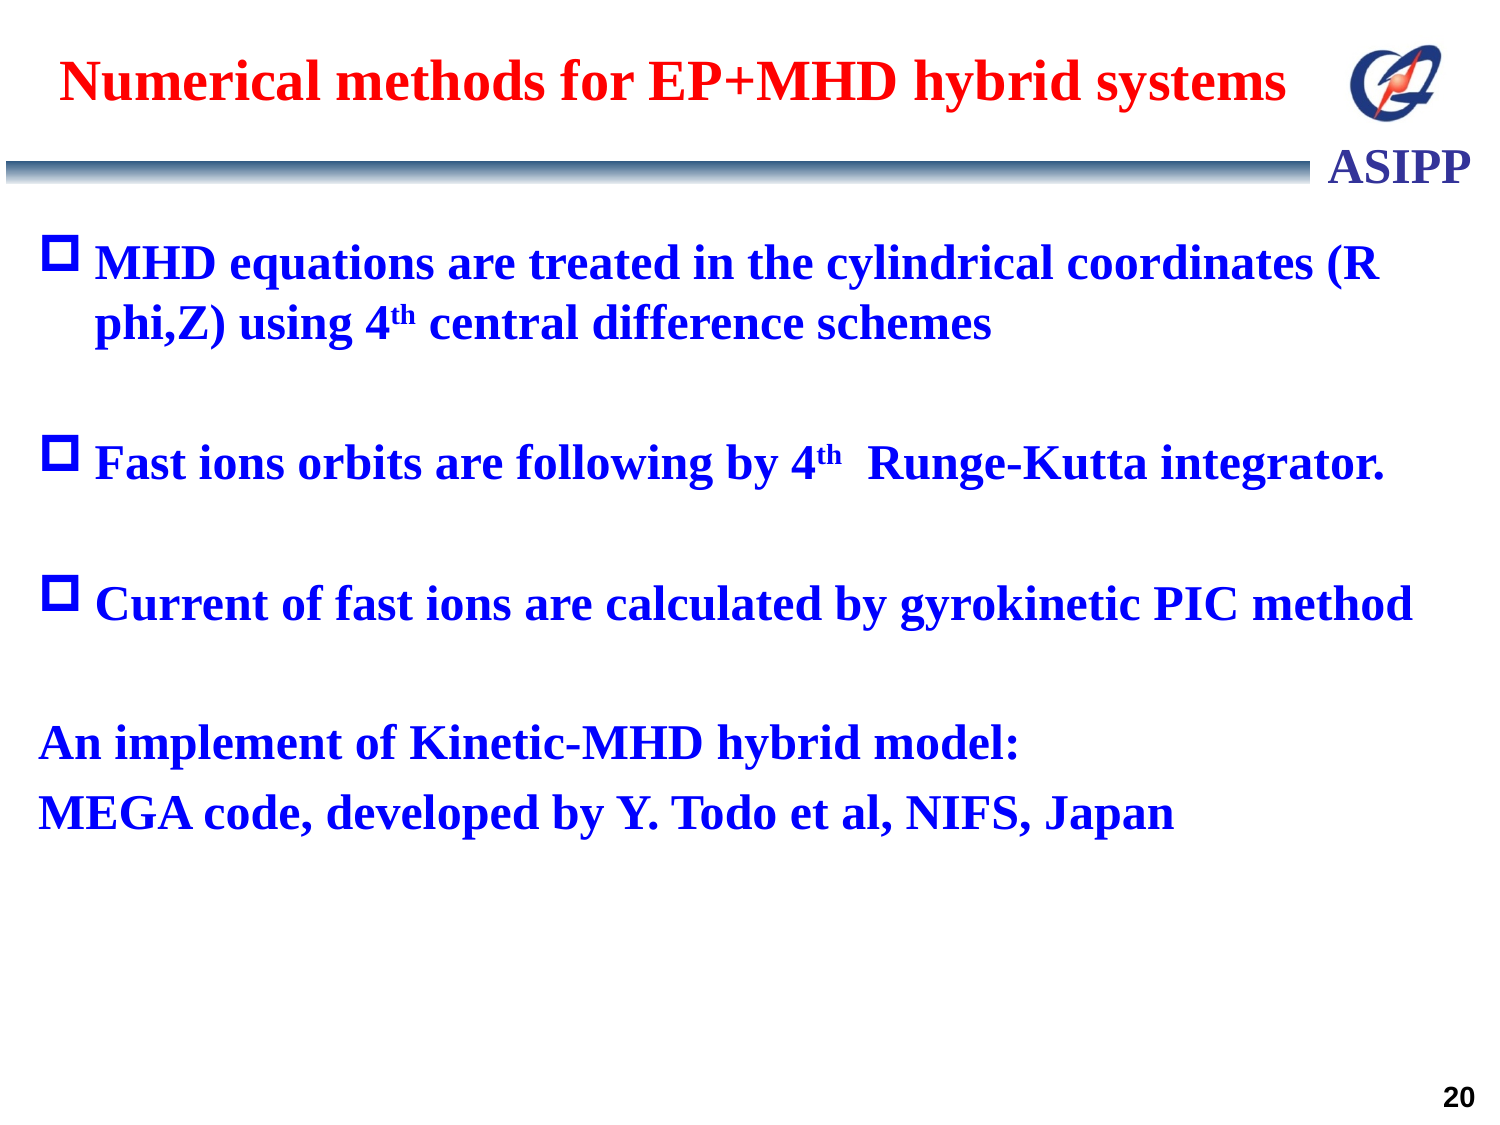

Numerical methods for EP+MHD hybrid systems
MHD equations are treated in the cylindrical coordinates (R phi,Z) using 4th central difference schemes

Fast ions orbits are following by 4th  Runge-Kutta integrator.

Current of fast ions are calculated by gyrokinetic PIC method

An implement of Kinetic-MHD hybrid model:
MEGA code, developed by Y. Todo et al, NIFS, Japan
20